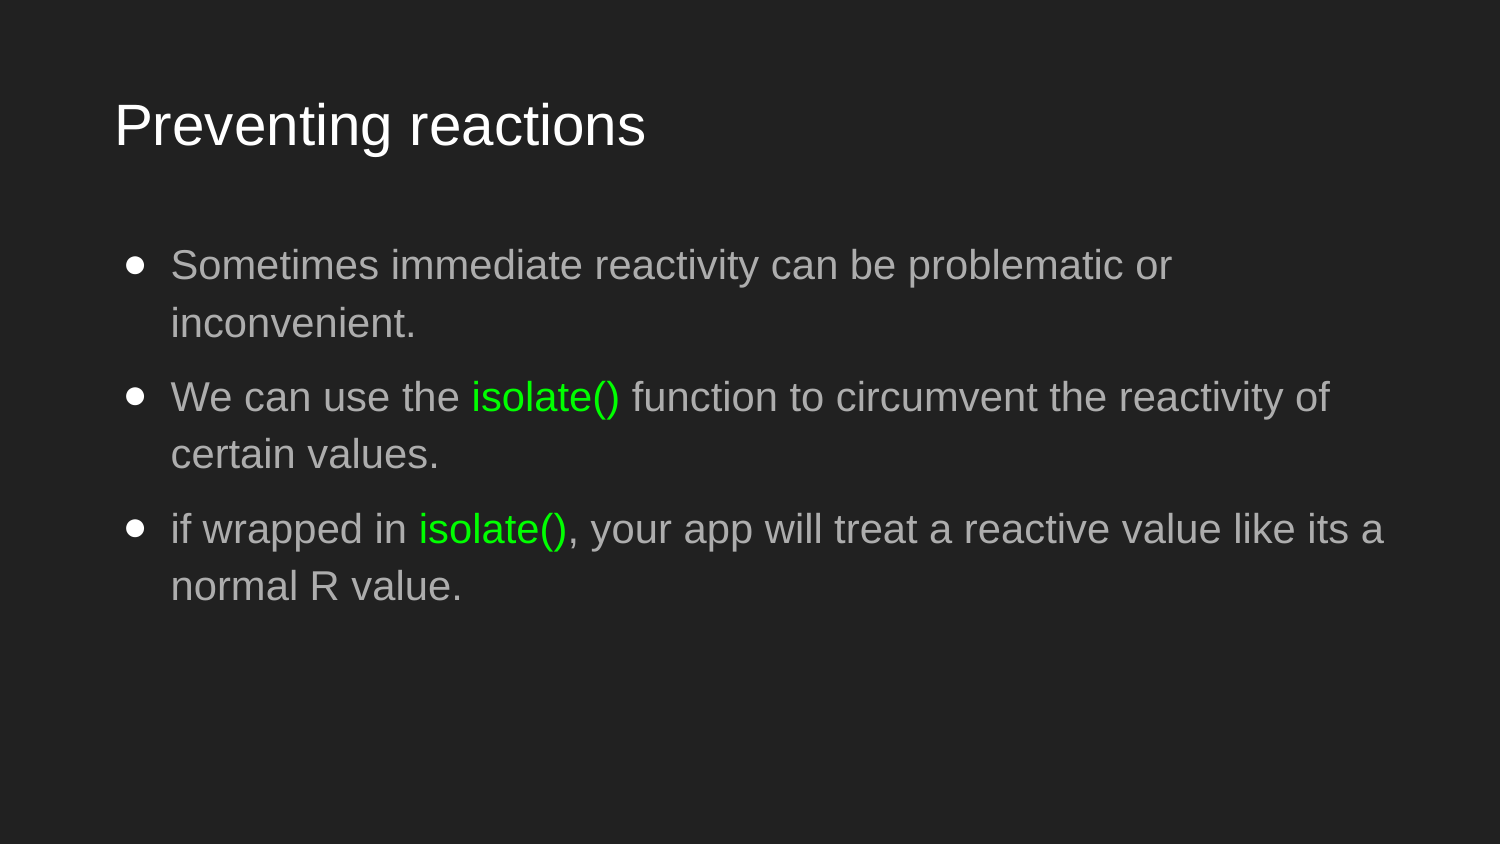

# Preventing reactions
Sometimes immediate reactivity can be problematic or inconvenient.
We can use the isolate() function to circumvent the reactivity of certain values.
if wrapped in isolate(), your app will treat a reactive value like its a normal R value.